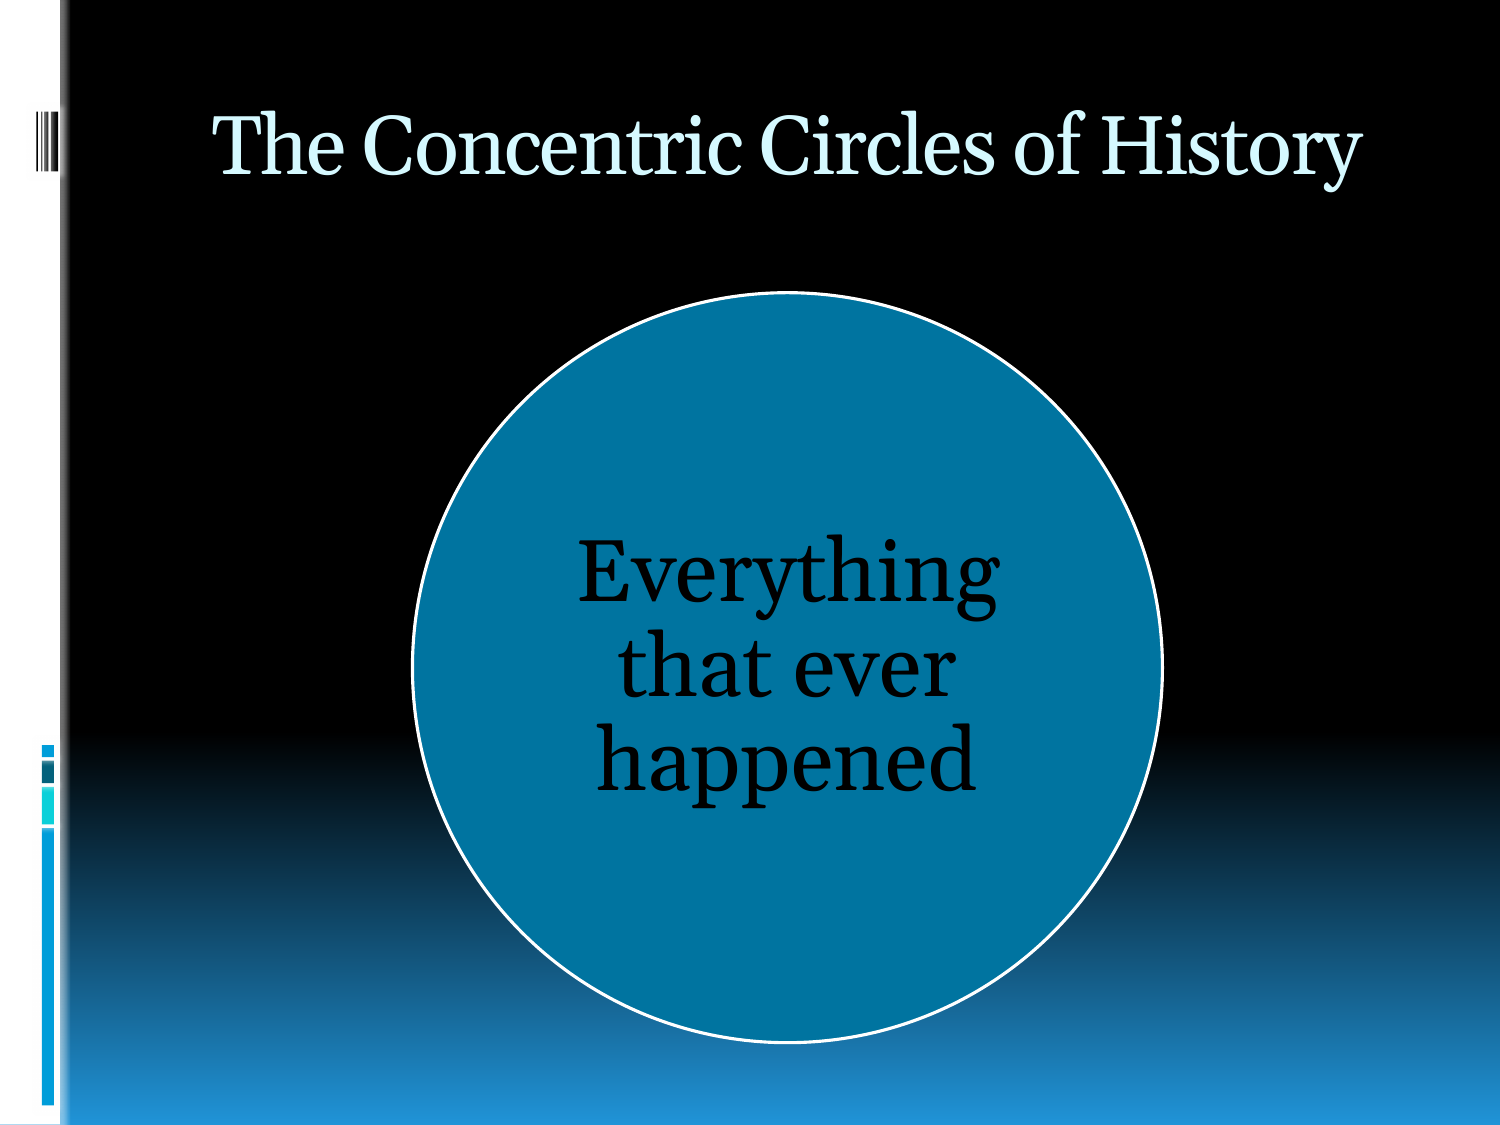

# The Concentric Circles of History
Everything that ever happened